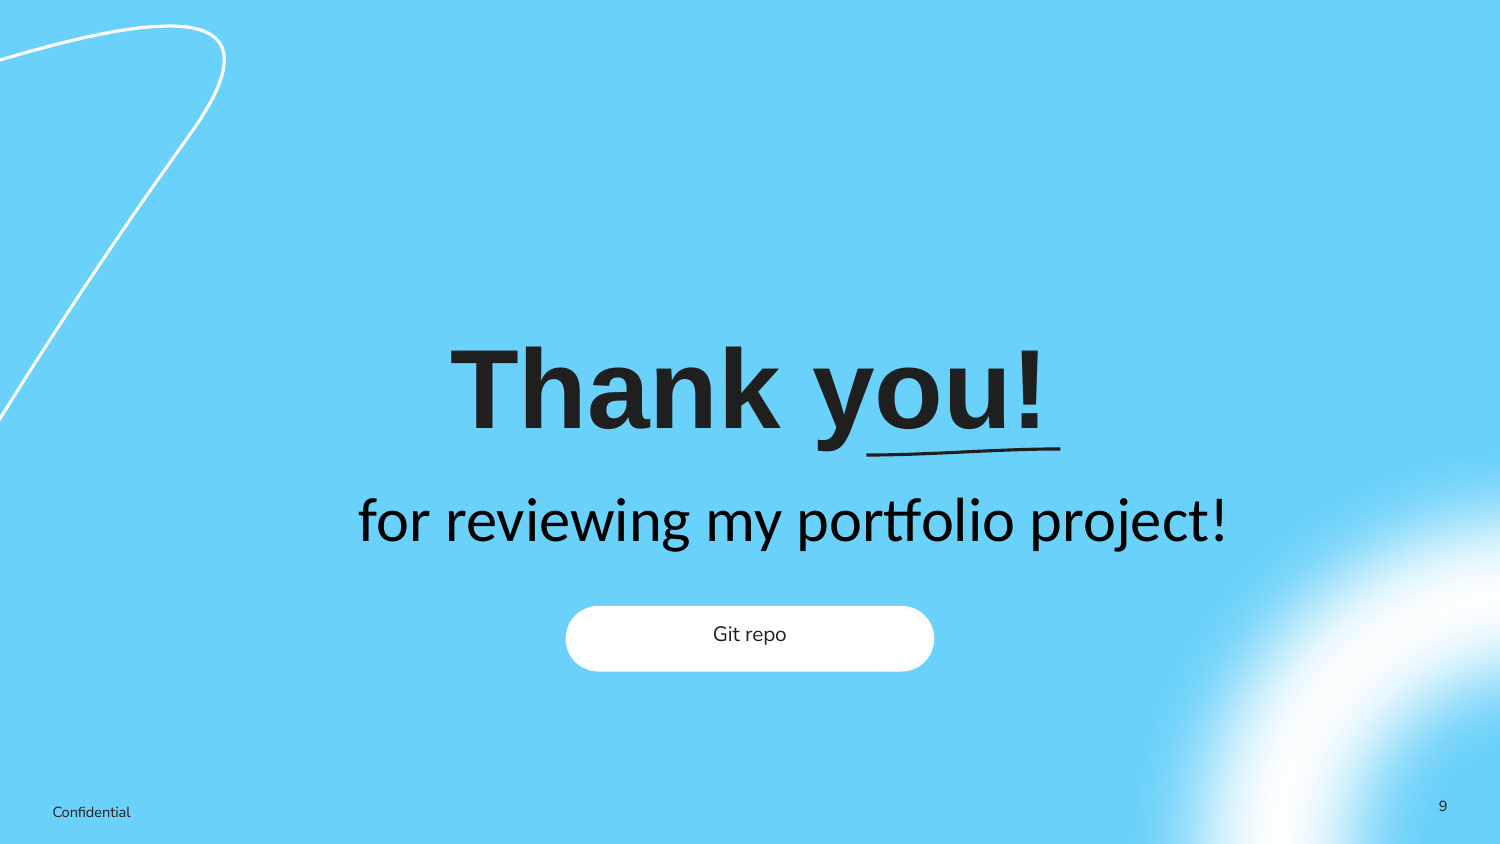

# Thank you!

for reviewing my portfolio project!
Git repo

Confidential